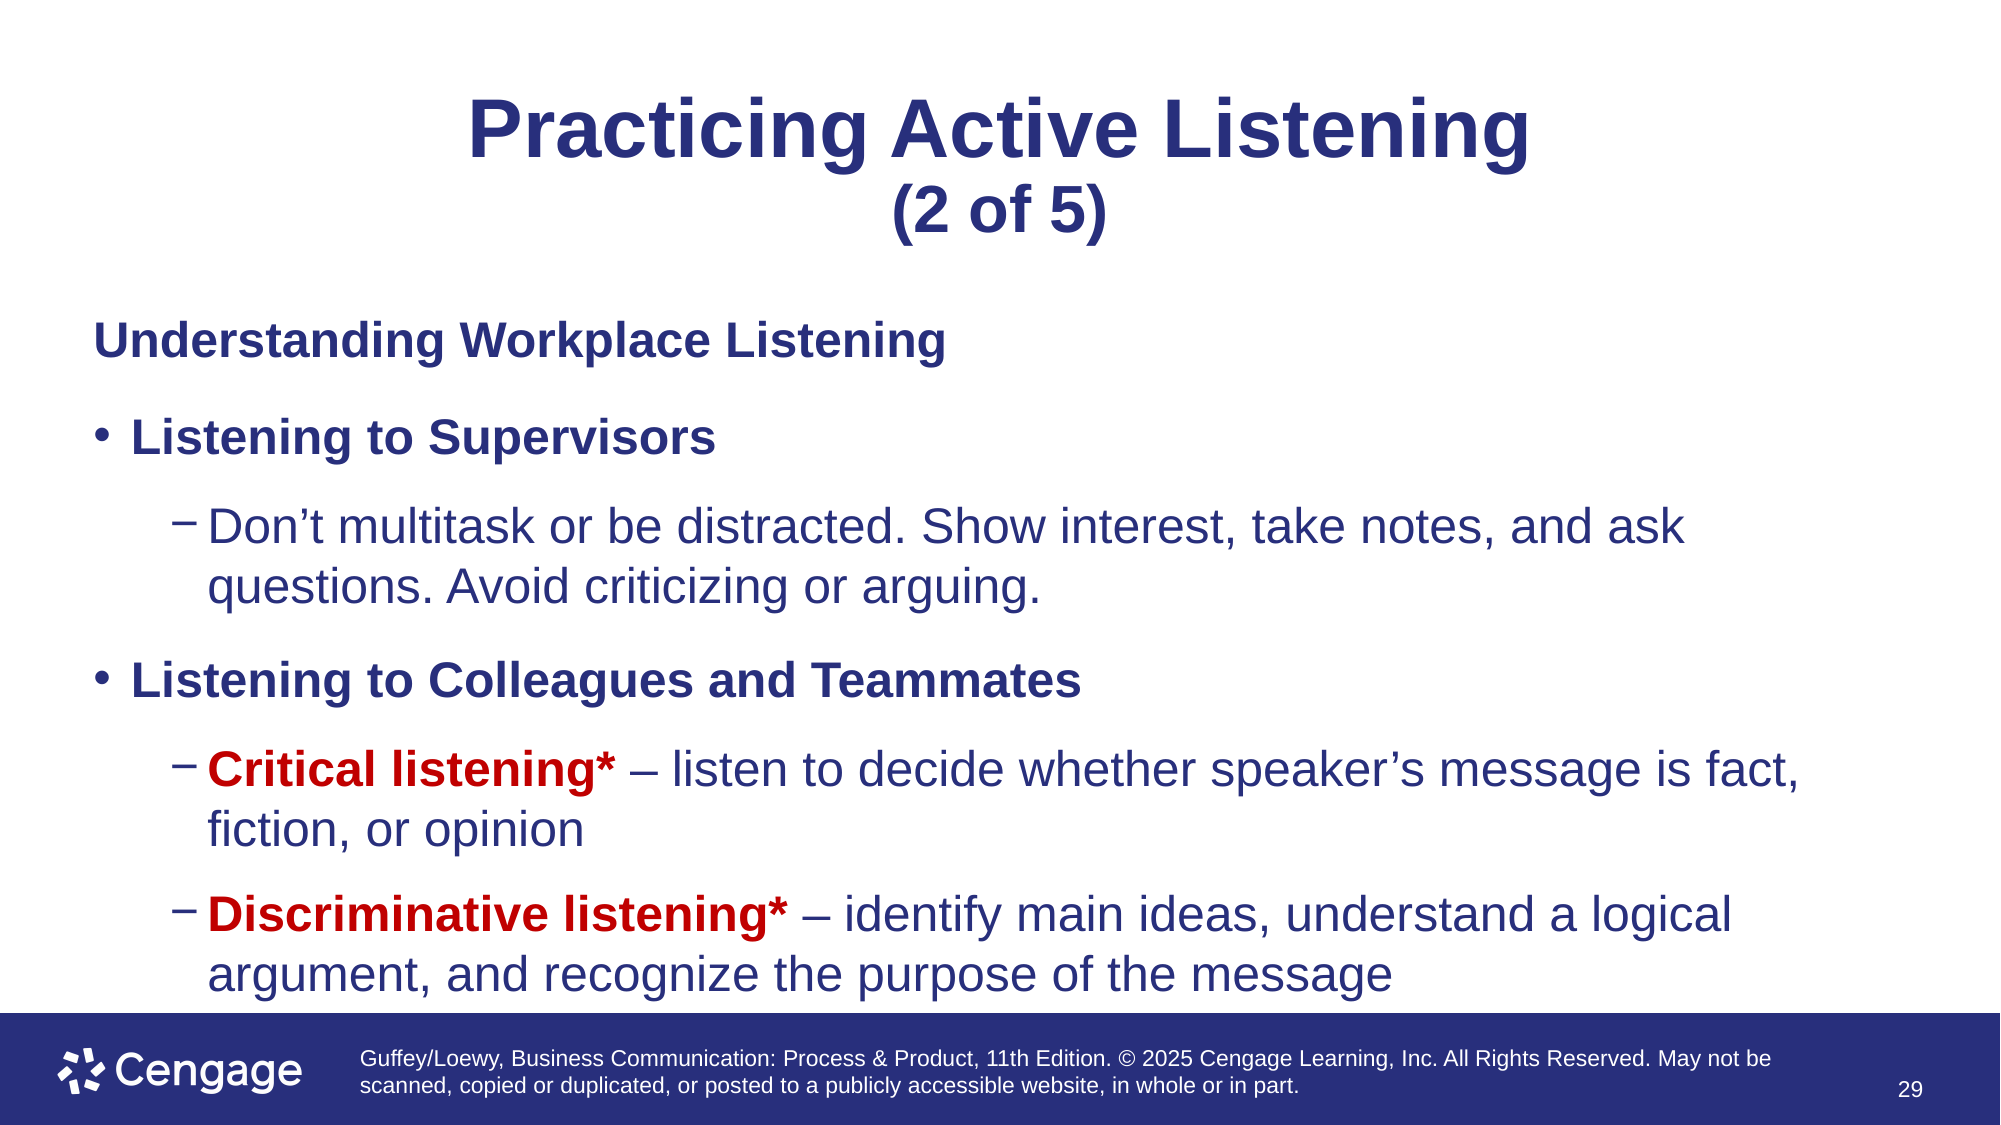

# Practicing Active Listening (2 of 5)
Understanding Workplace Listening
Listening to Supervisors
Don’t multitask or be distracted. Show interest, take notes, and ask questions. Avoid criticizing or arguing.
Listening to Colleagues and Teammates
Critical listening* – listen to decide whether speaker’s message is fact, fiction, or opinion
Discriminative listening* – identify main ideas, understand a logical argument, and recognize the purpose of the message